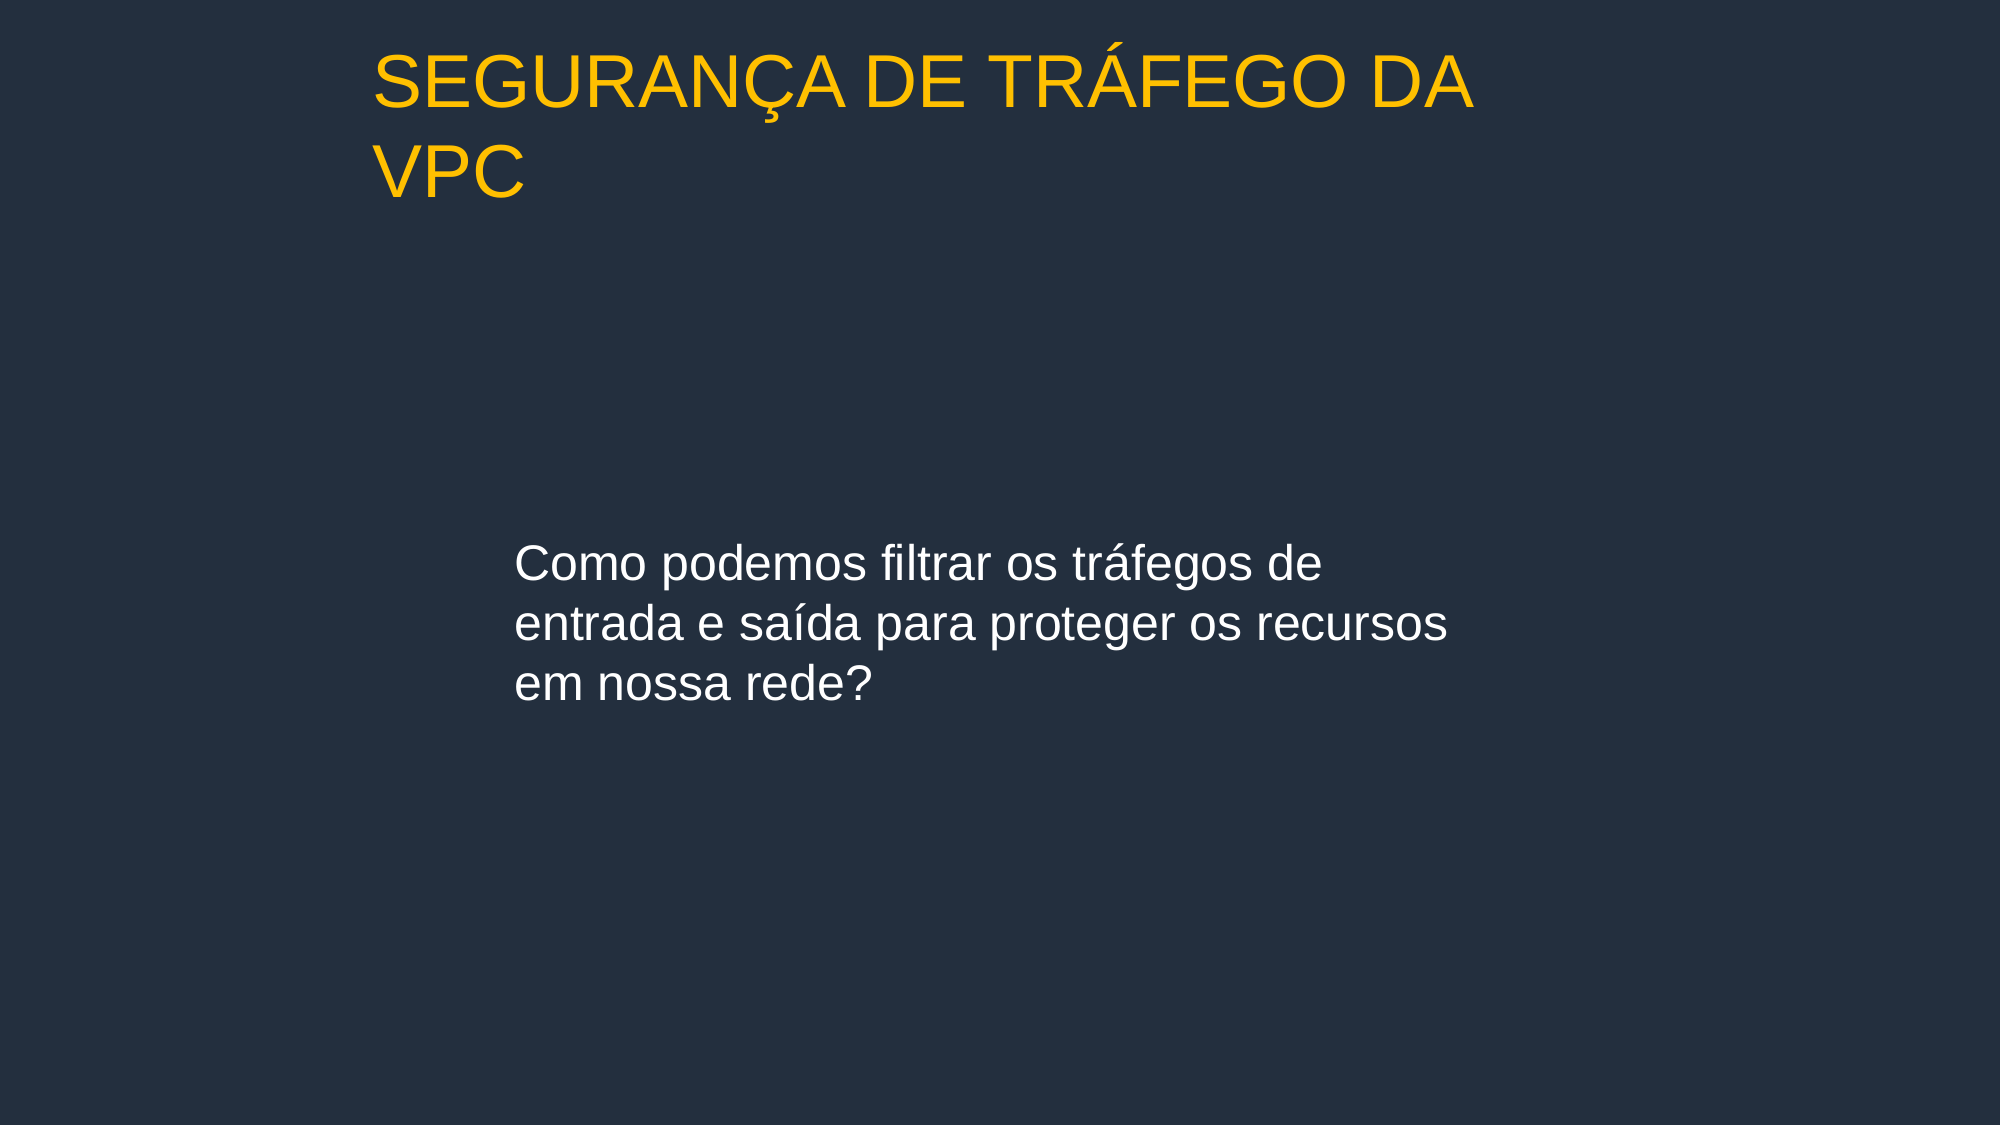

SEGURANÇA DE TRÁFEGO DA VPC
Como podemos filtrar os tráfegos de entrada e saída para proteger os recursos em nossa rede?